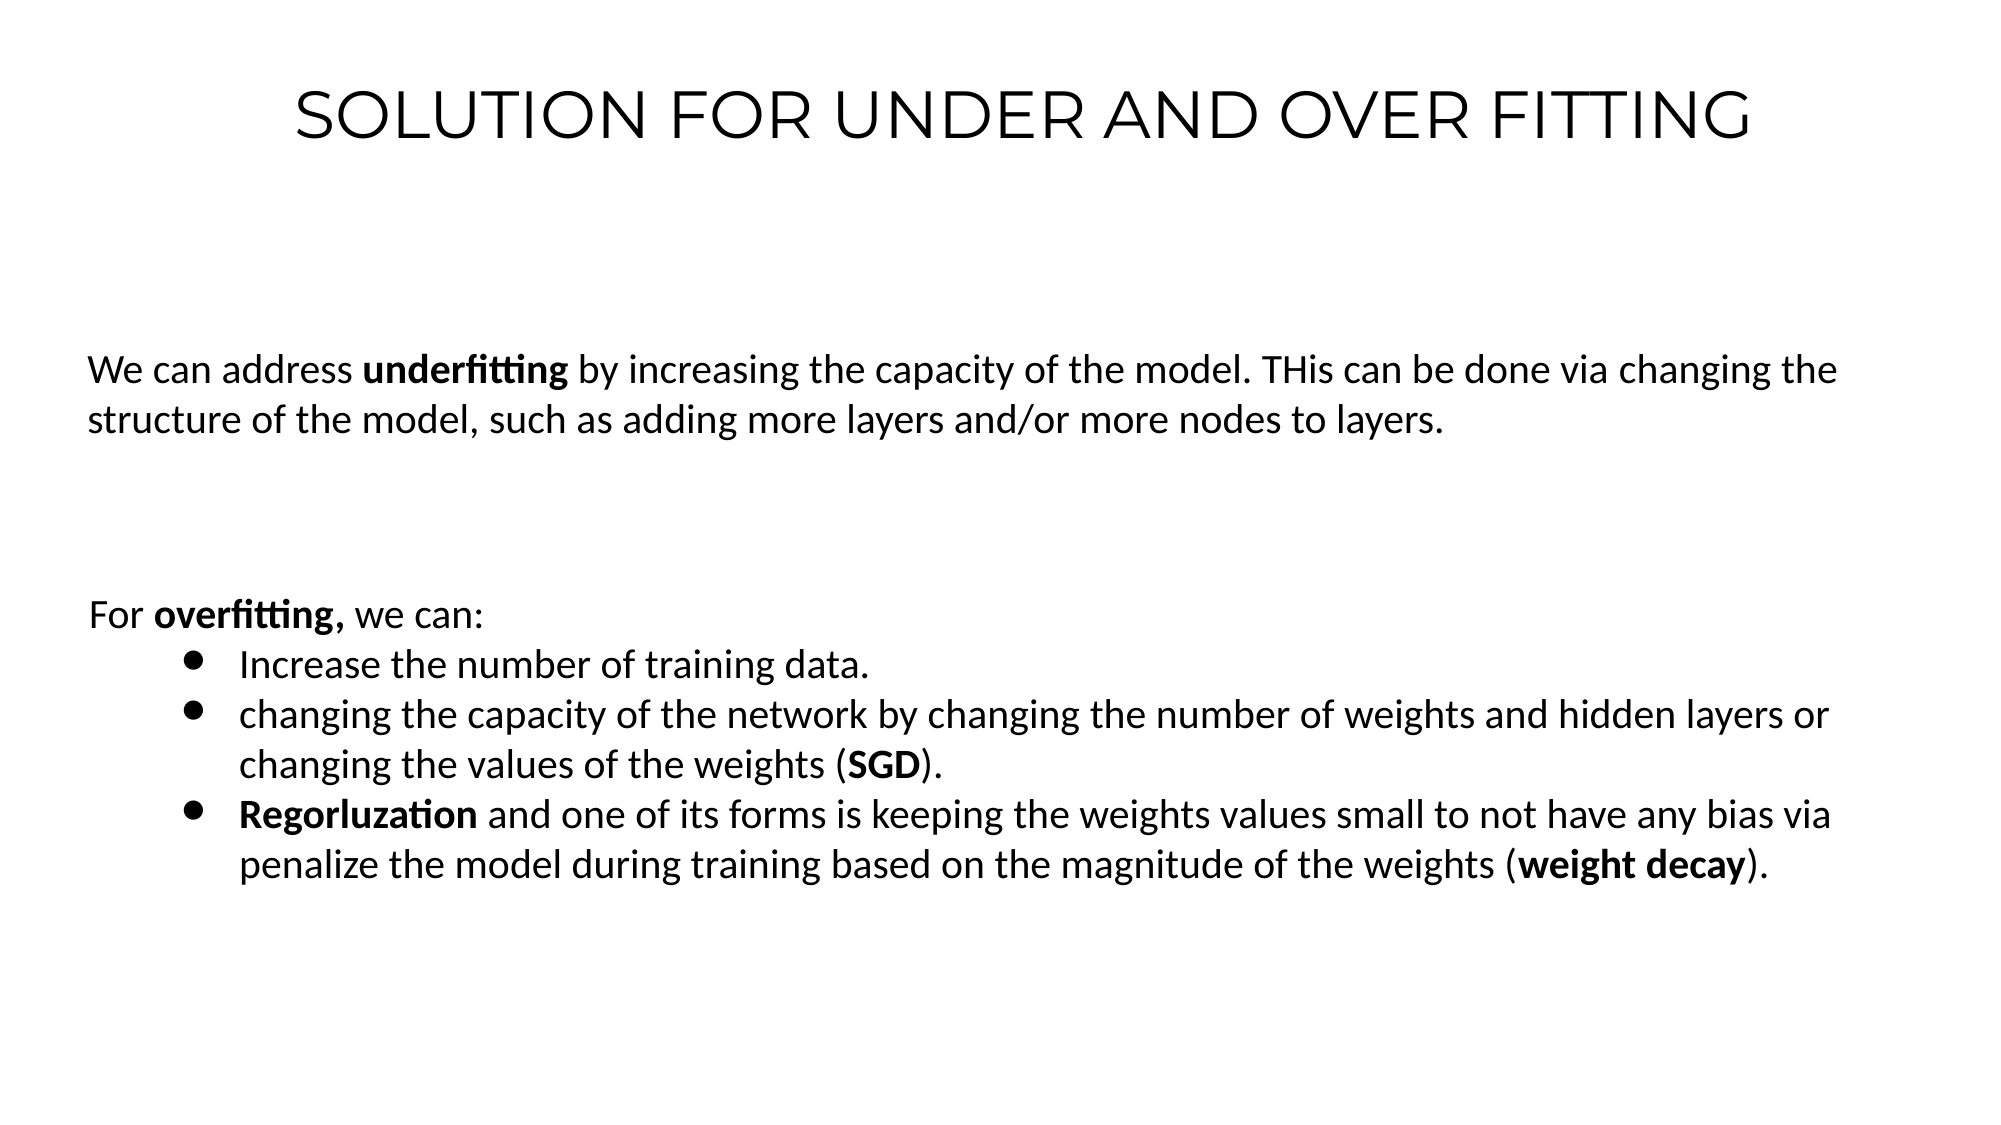

SOLUTION FOR UNDER AND OVER FITTING

We can address underfitting by increasing the capacity of the model. THis can be done via changing the structure of the model, such as adding more layers and/or more nodes to layers.
For overfitting, we can:
Increase the number of training data.
changing the capacity of the network by changing the number of weights and hidden layers or changing the values of the weights (SGD).
Regorluzation and one of its forms is keeping the weights values small to not have any bias via penalize the model during training based on the magnitude of the weights (weight decay).